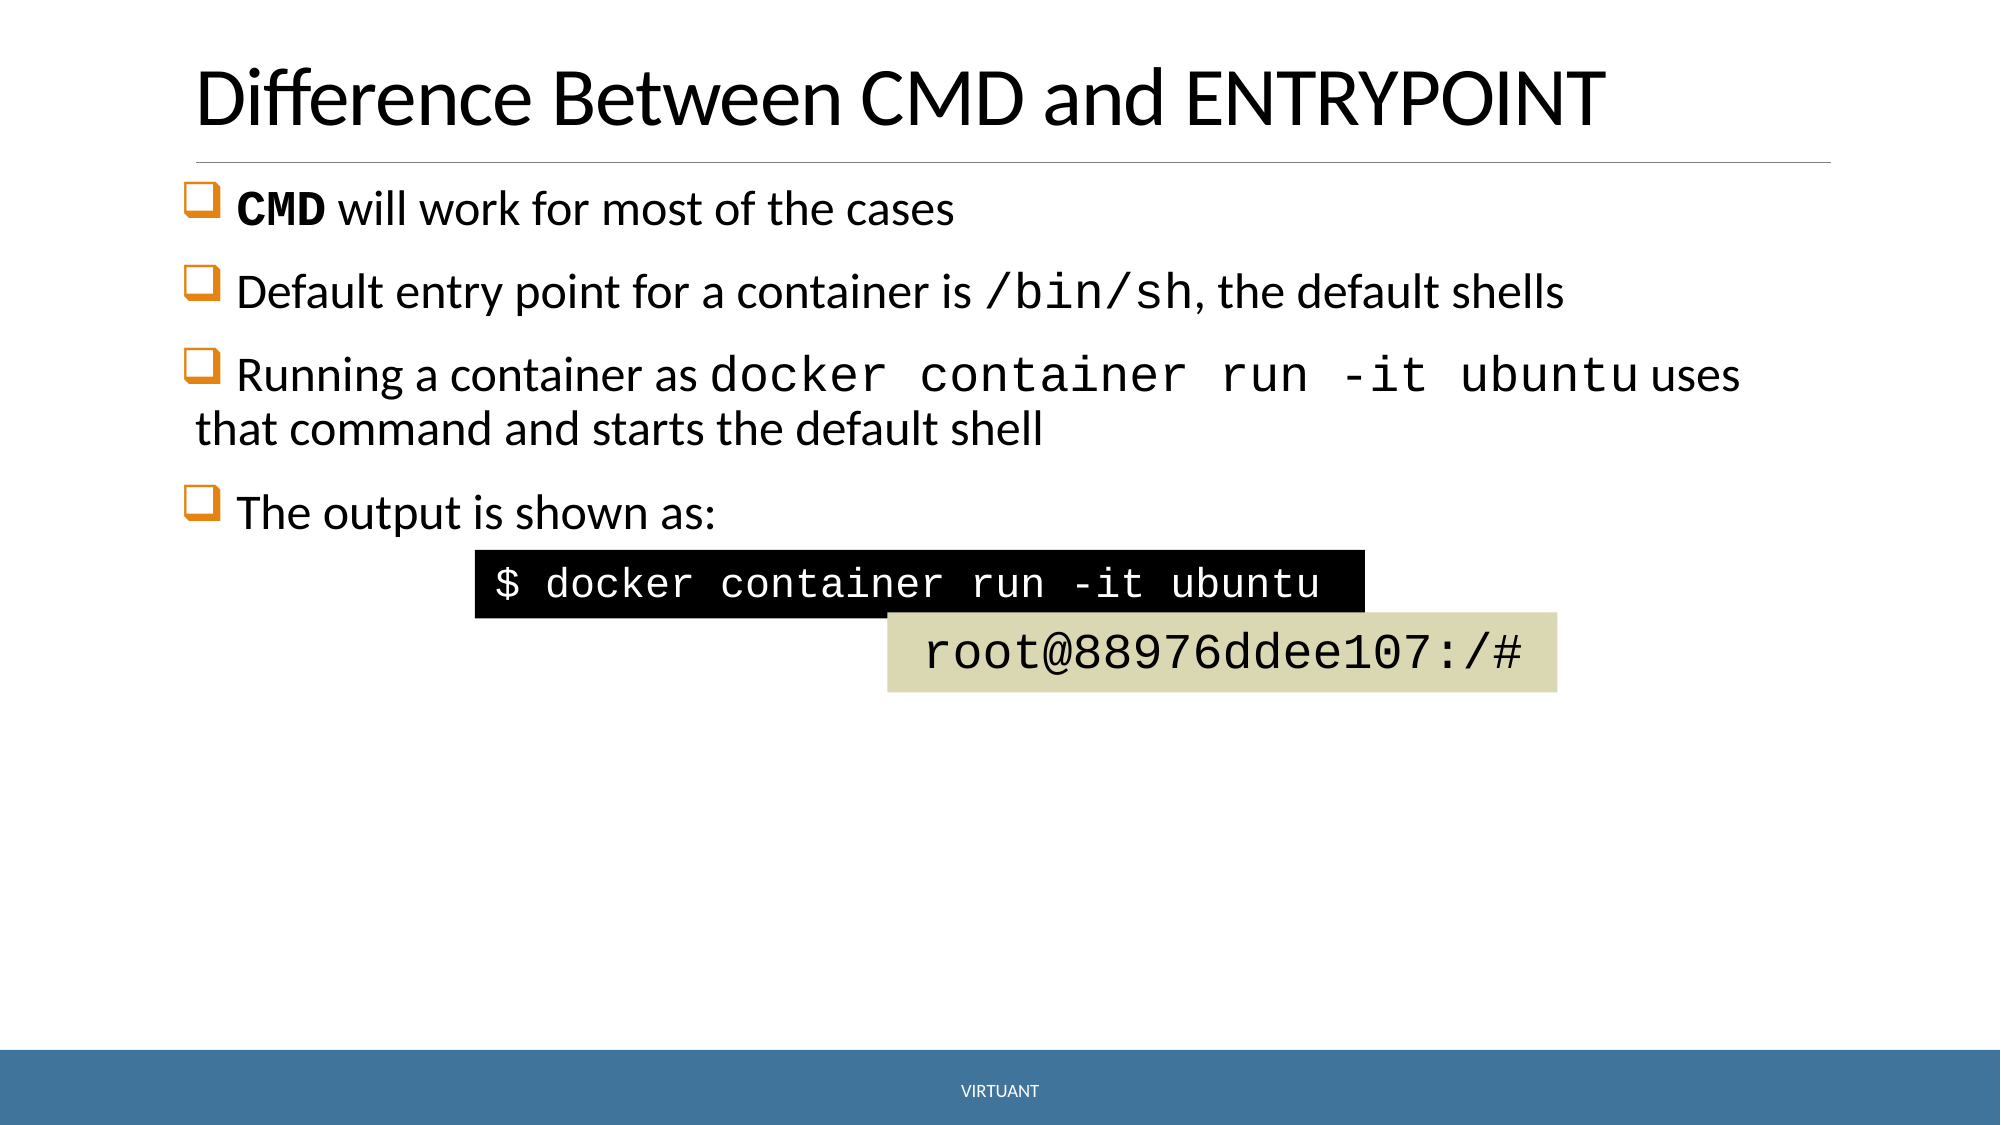

# Difference Between CMD and ENTRYPOINT
 CMD will work for most of the cases
 Default entry point for a container is /bin/sh, the default shells
 Running a container as docker container run -it ubuntu uses that command and starts the default shell
 The output is shown as:

$ docker container run -it ubuntu
root@88976ddee107:/#
Virtuant